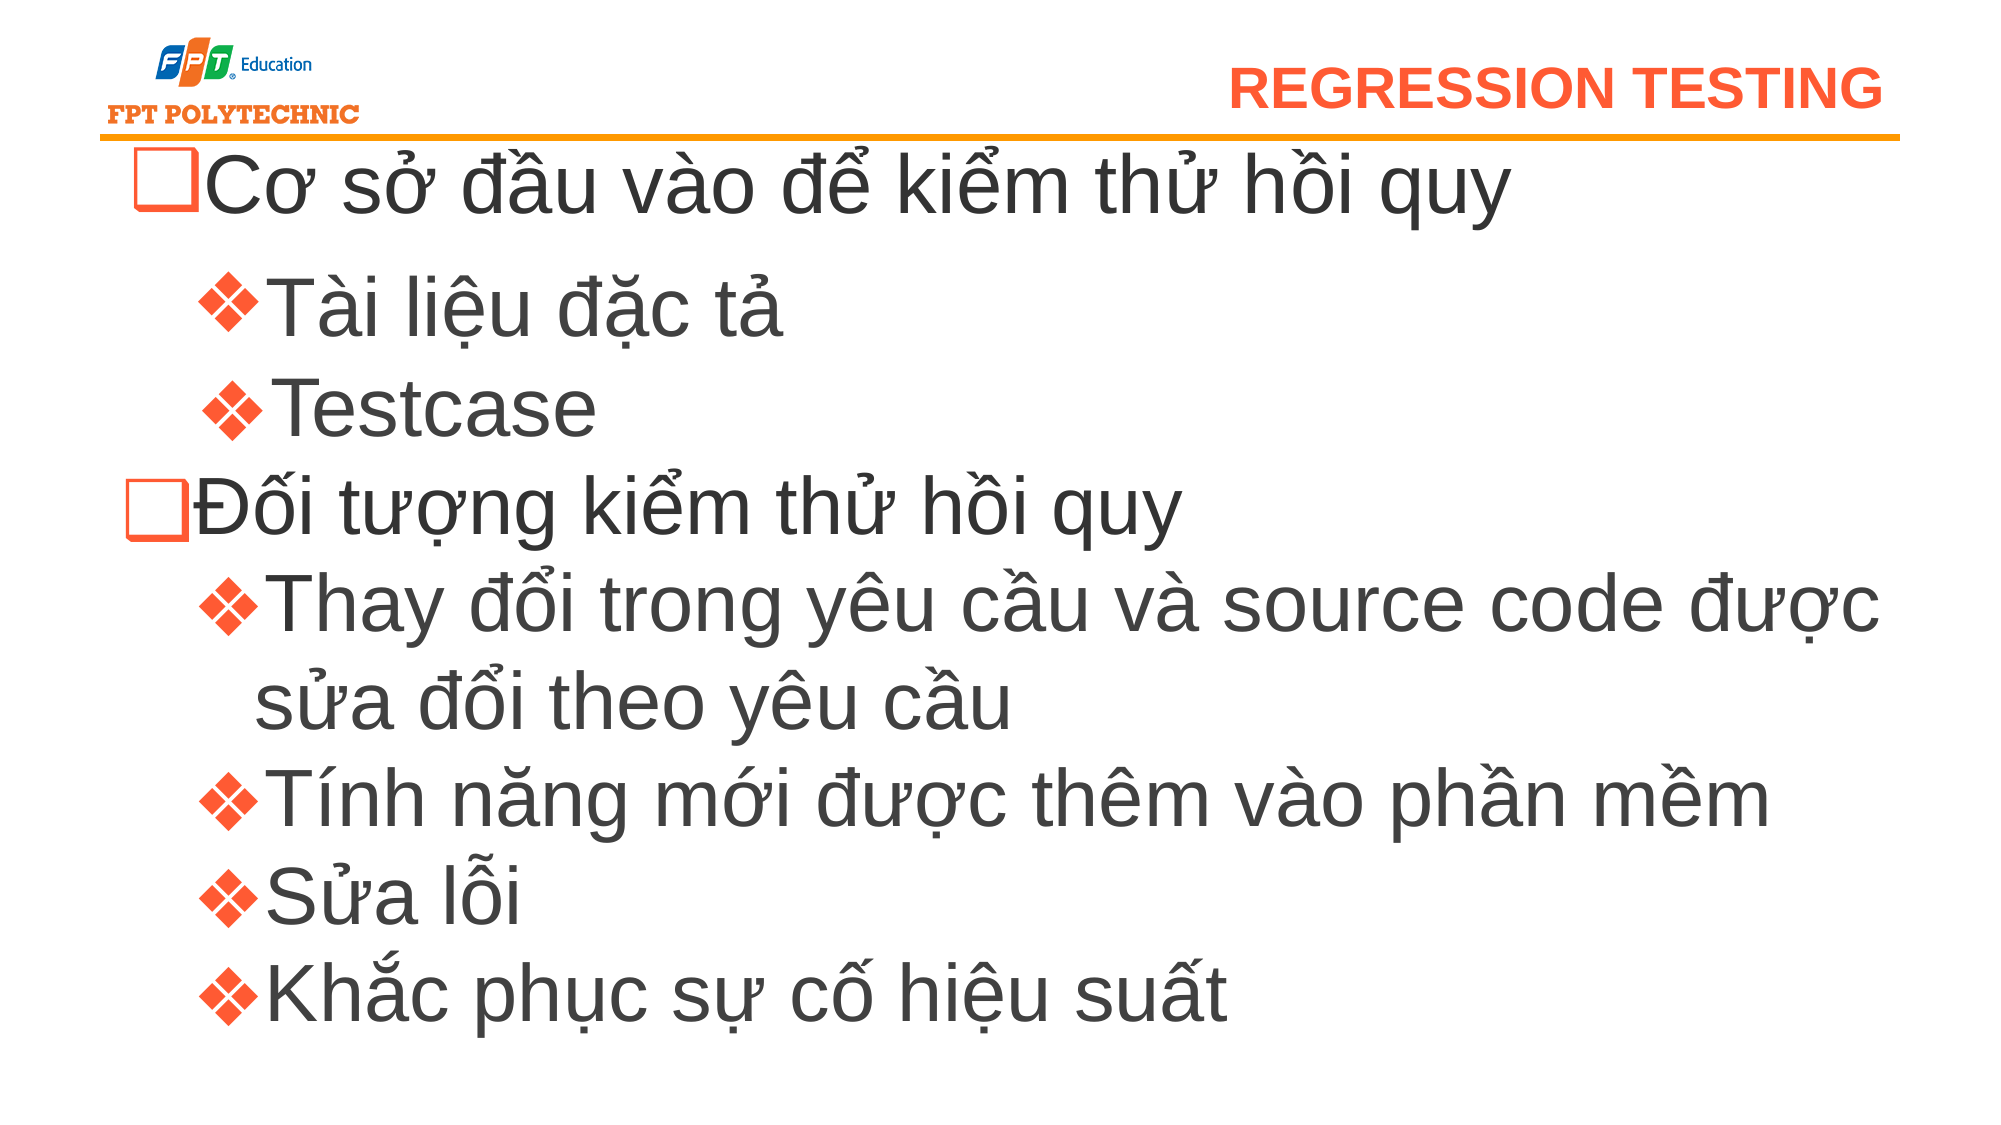

# regression testing
Cơ sở đầu vào để kiểm thử hồi quy
Tài liệu đặc tả
Testcase
Đối tượng kiểm thử hồi quy
Thay đổi trong yêu cầu và source code được sửa đổi theo yêu cầu
Tính năng mới được thêm vào phần mềm
Sửa lỗi
Khắc phục sự cố hiệu suất